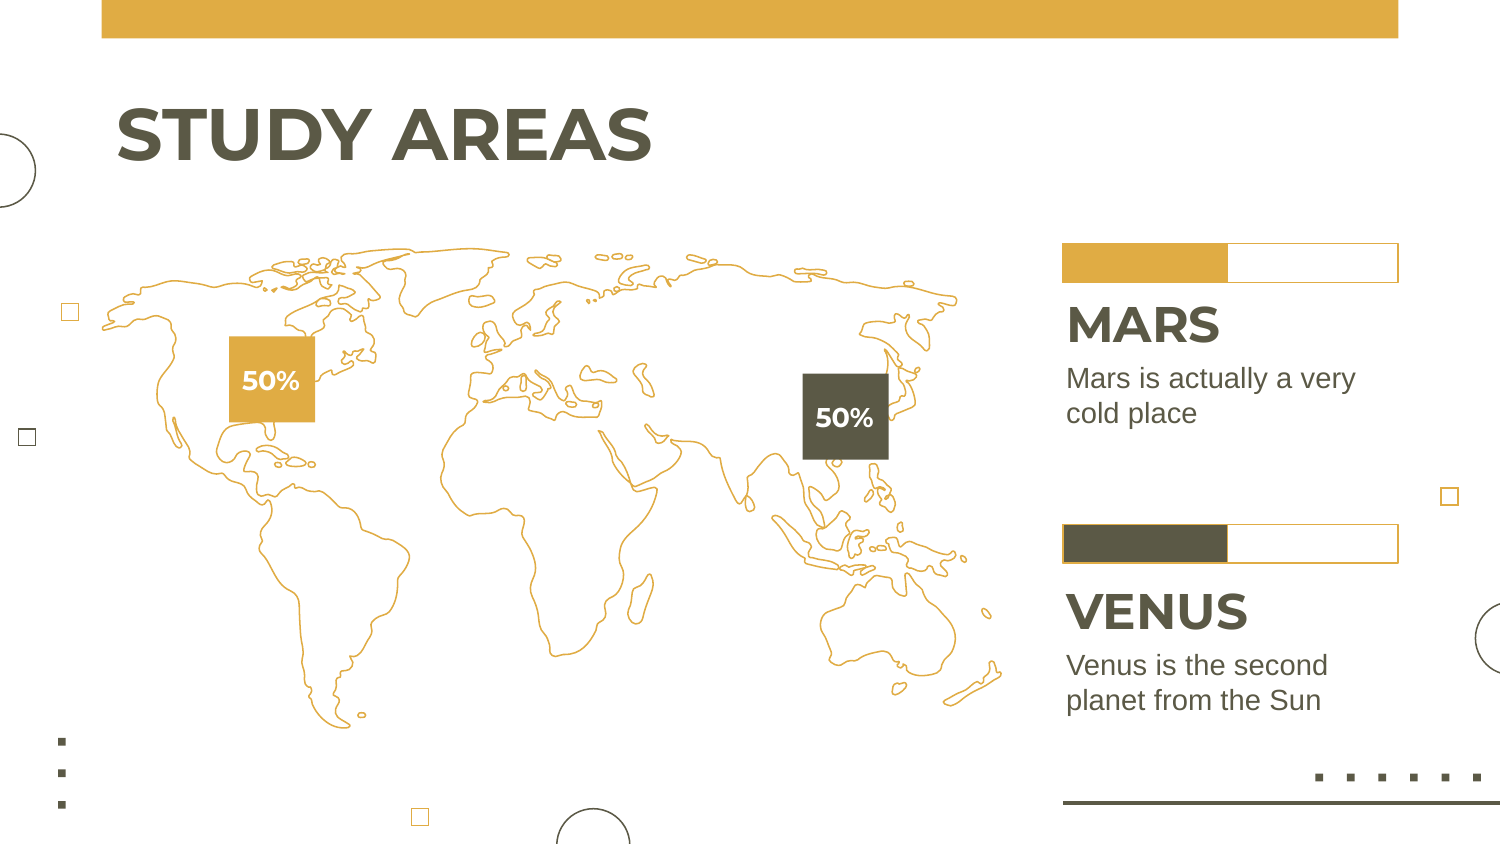

# STUDY AREAS

MARS

Mars is actually a very cold place
50%

50%

VENUS
Venus is the second planet from the Sun